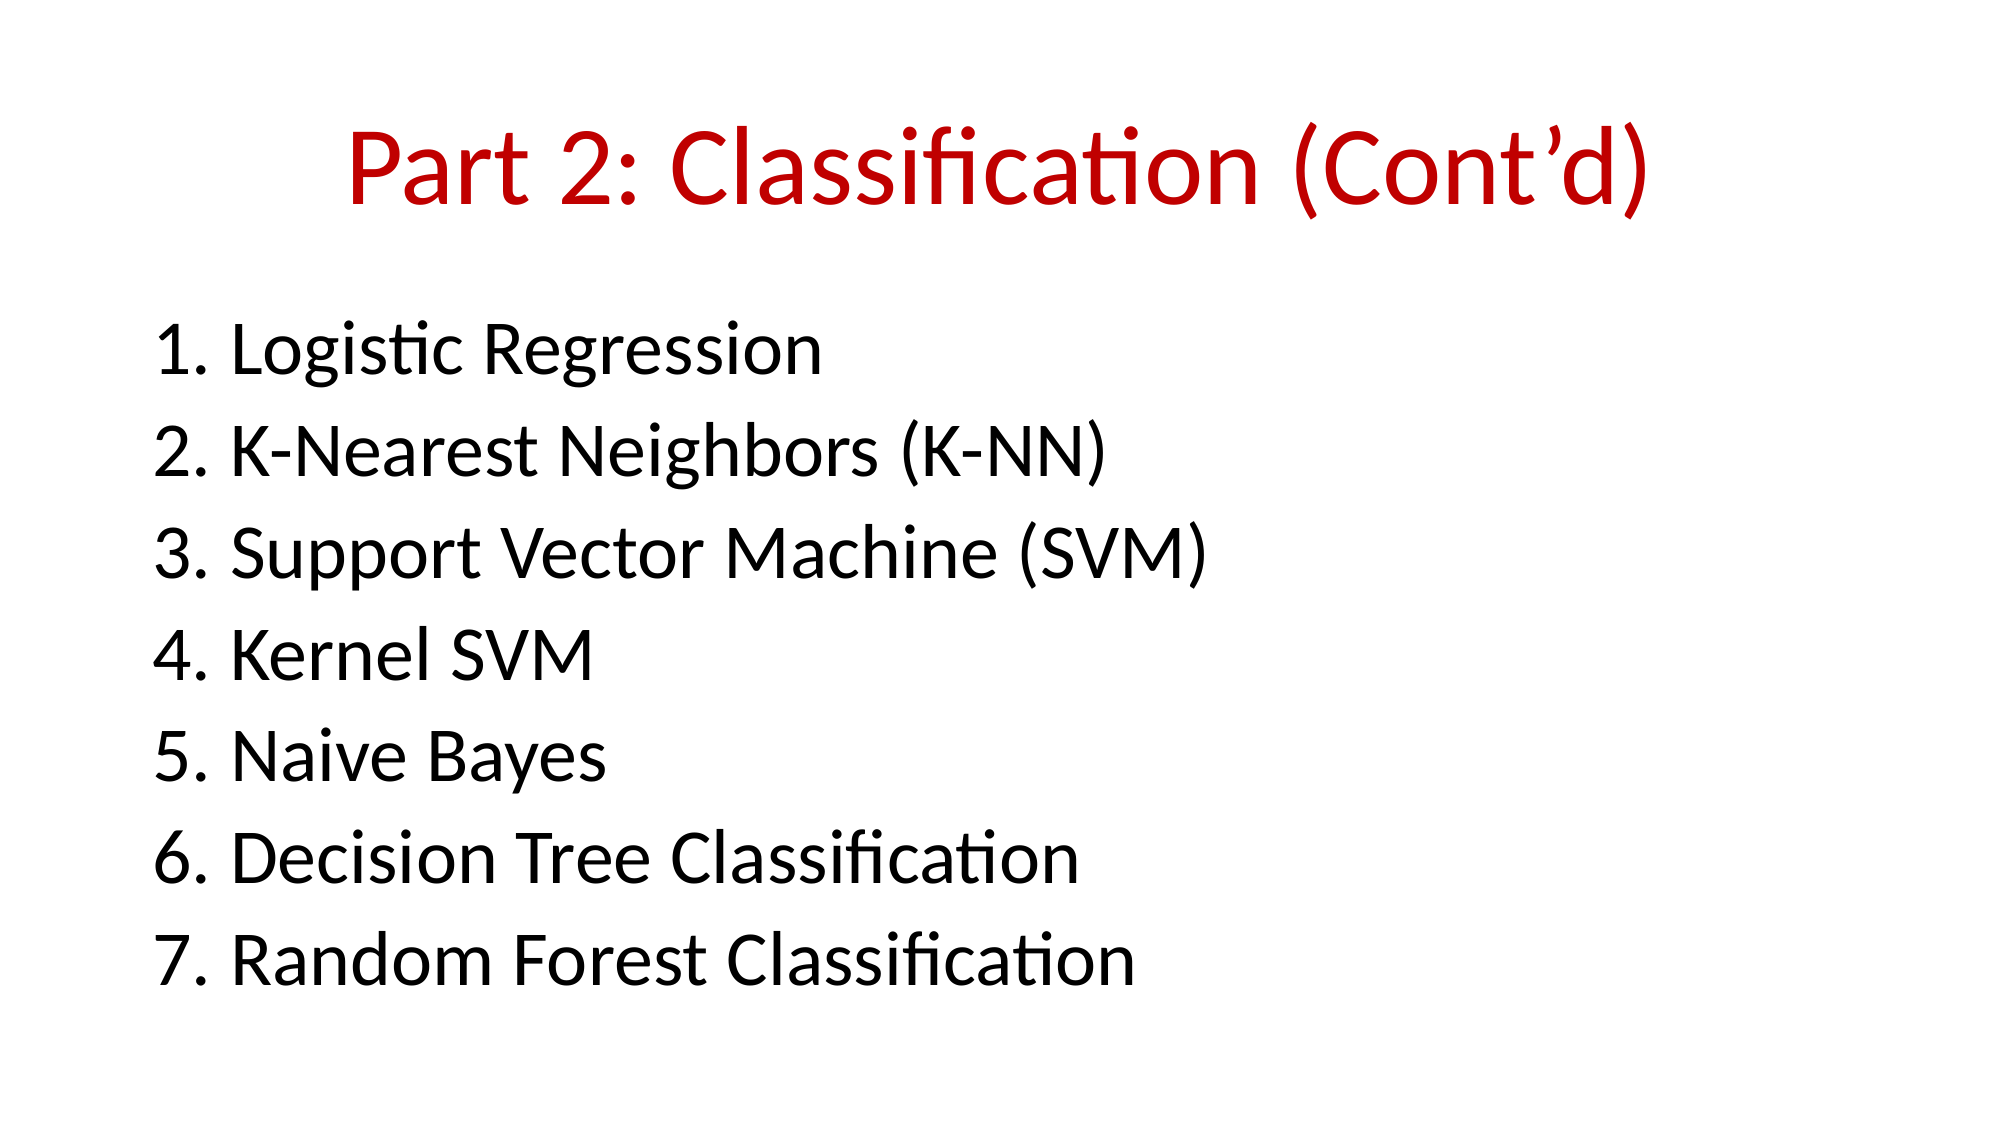

# Part 2: Classification (Cont’d)
Logistic Regression
K-Nearest Neighbors (K-NN)
Support Vector Machine (SVM)
Kernel SVM
Naive Bayes
Decision Tree Classification
Random Forest Classification